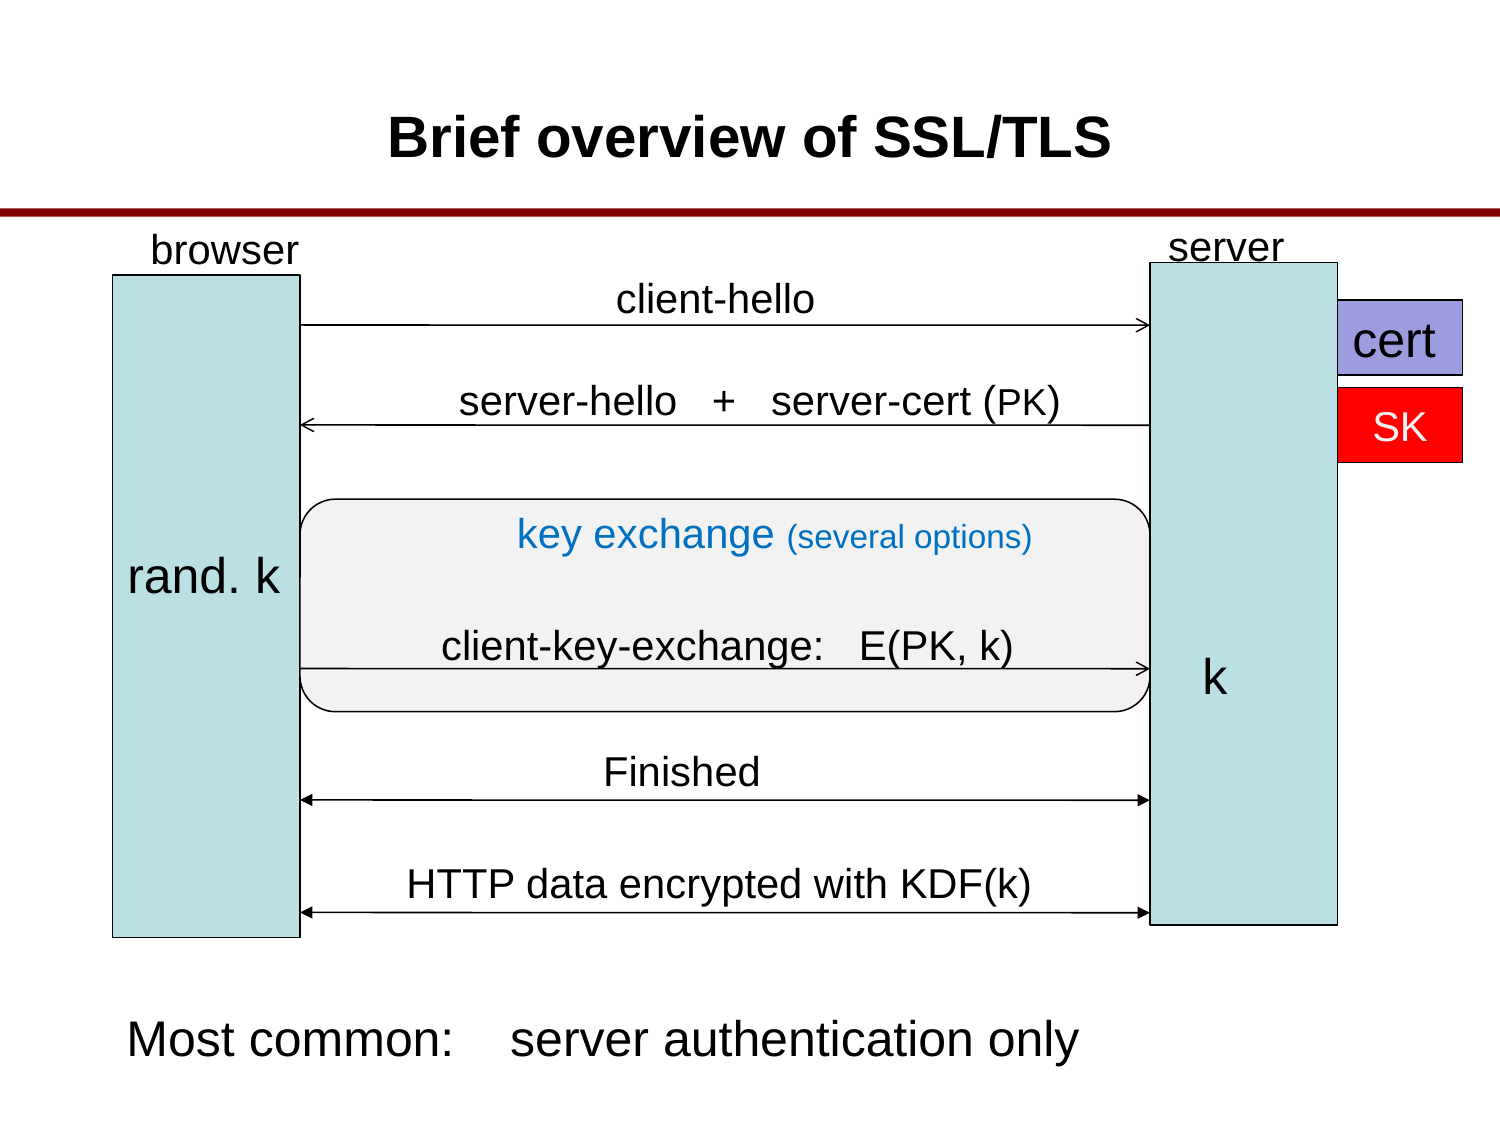

# Brief overview of SSL/TLS
server
browser

client-hello

cert
server-hello   +   server-cert (PK)
SK

key exchange (several options)
rand. k
 client-key-exchange:   E(PK, k)
k
Finished
HTTP data encrypted with KDF(k)
Most common:    server authentication only